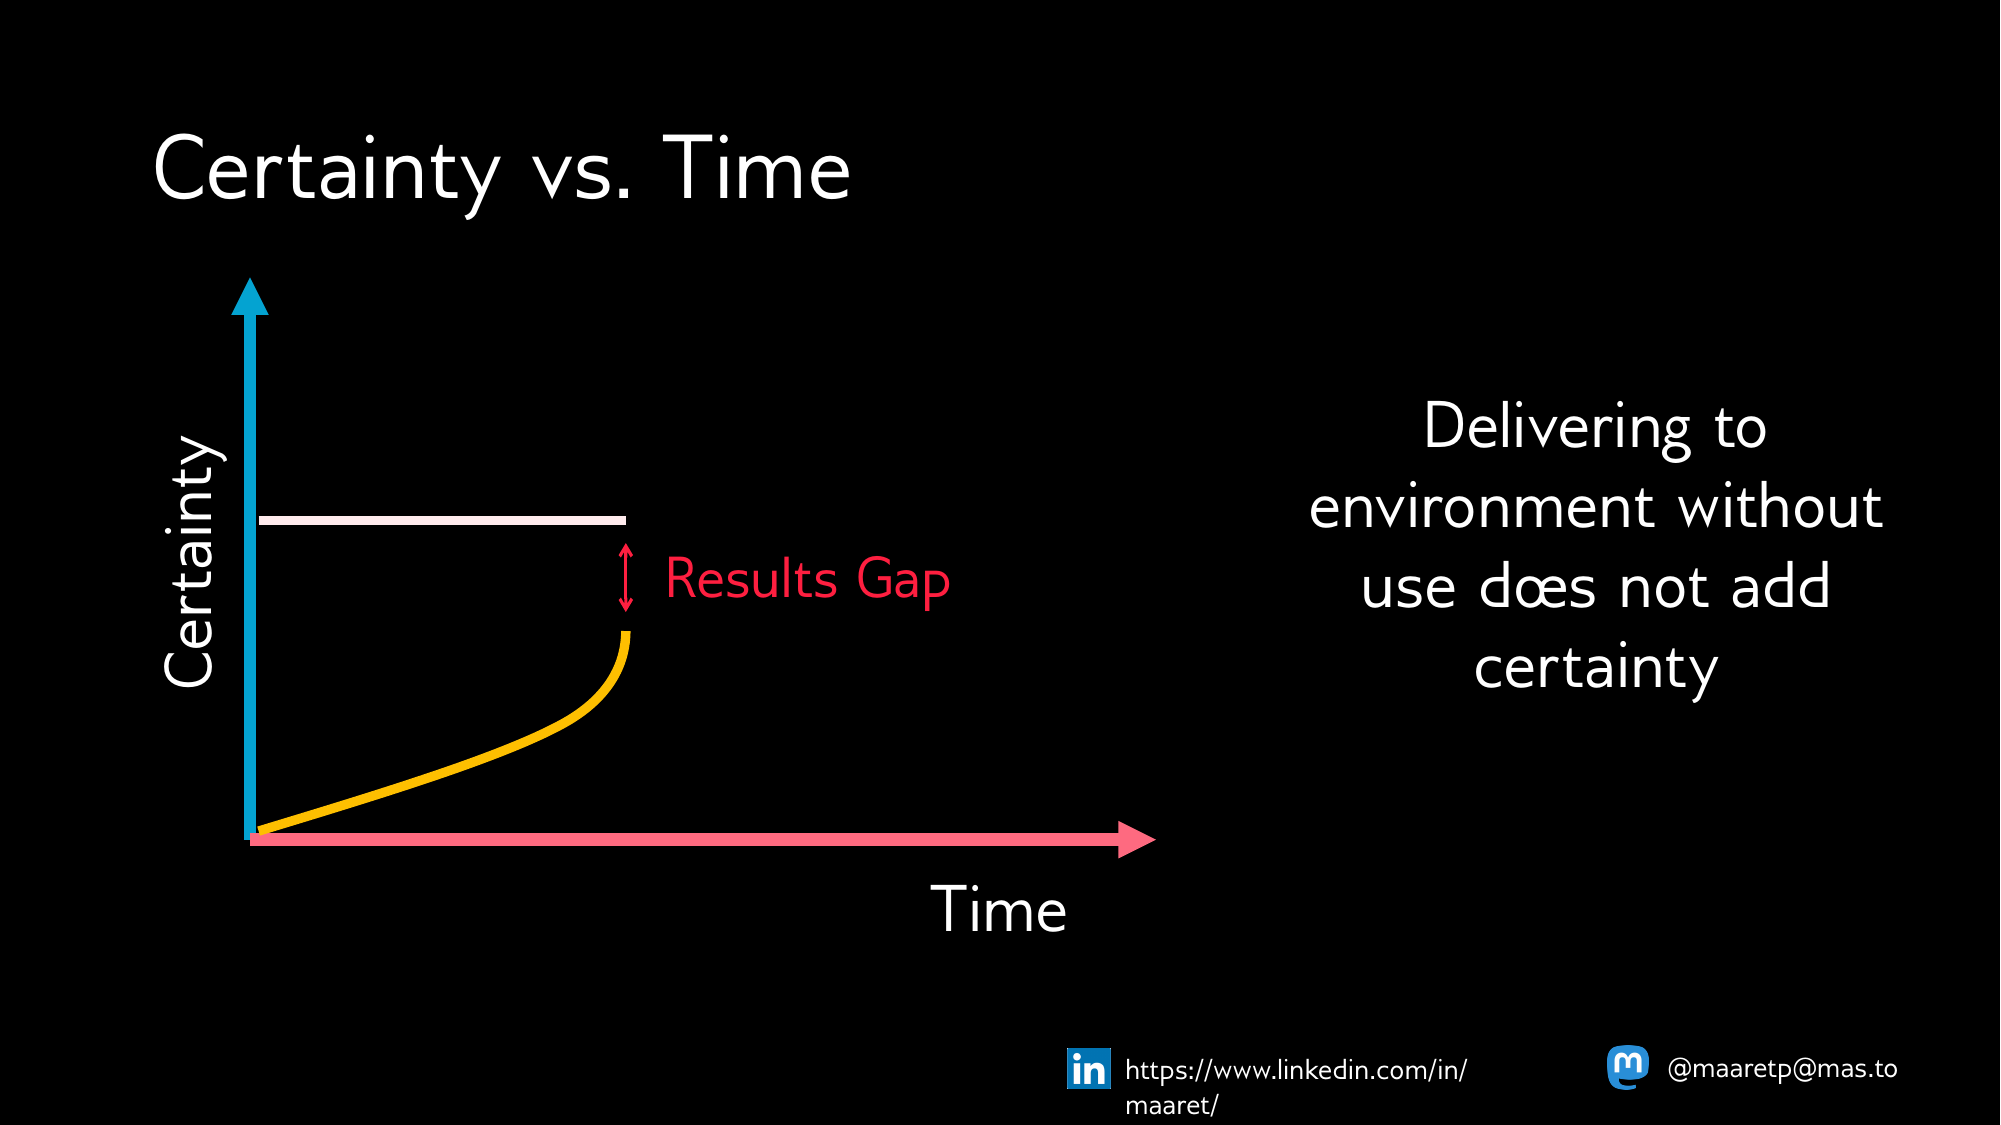

# Certainty vs. Time
Delivering to environment without use does not add certainty
Certainty
Results Gap

Time